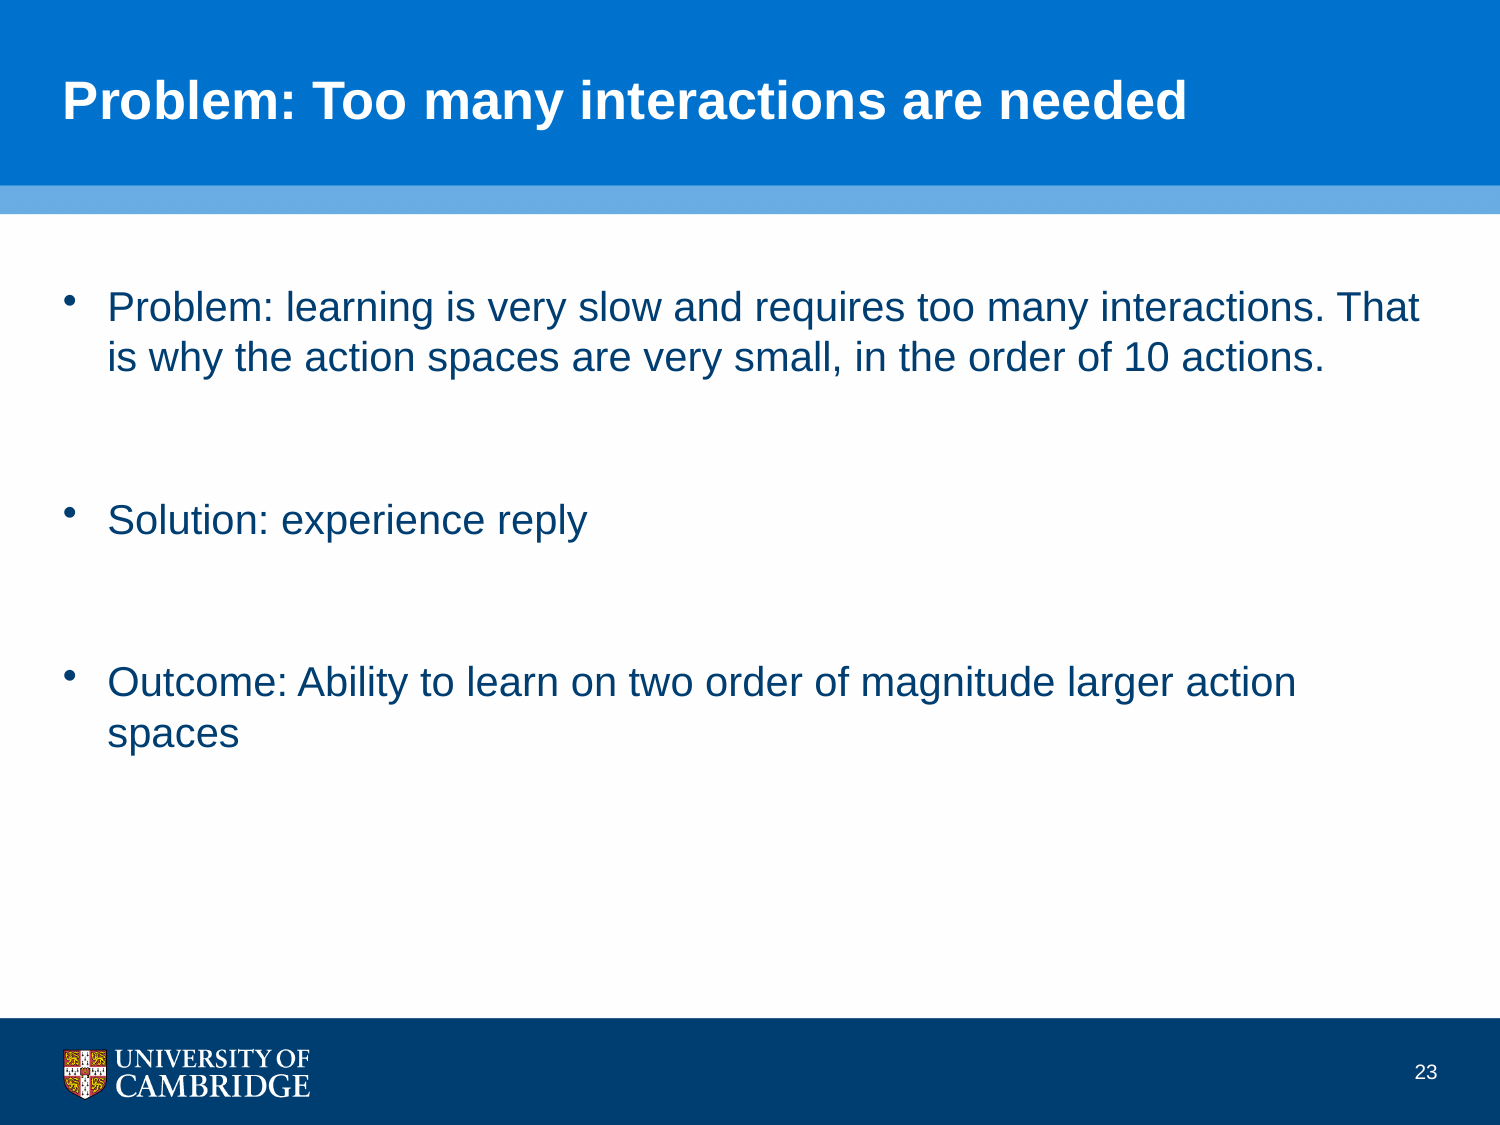

# Problem: Too many interactions are needed
Problem: learning is very slow and requires too many interactions. That is why the action spaces are very small, in the order of 10 actions.

Solution: experience reply

Outcome: Ability to learn on two order of magnitude larger action spaces
23